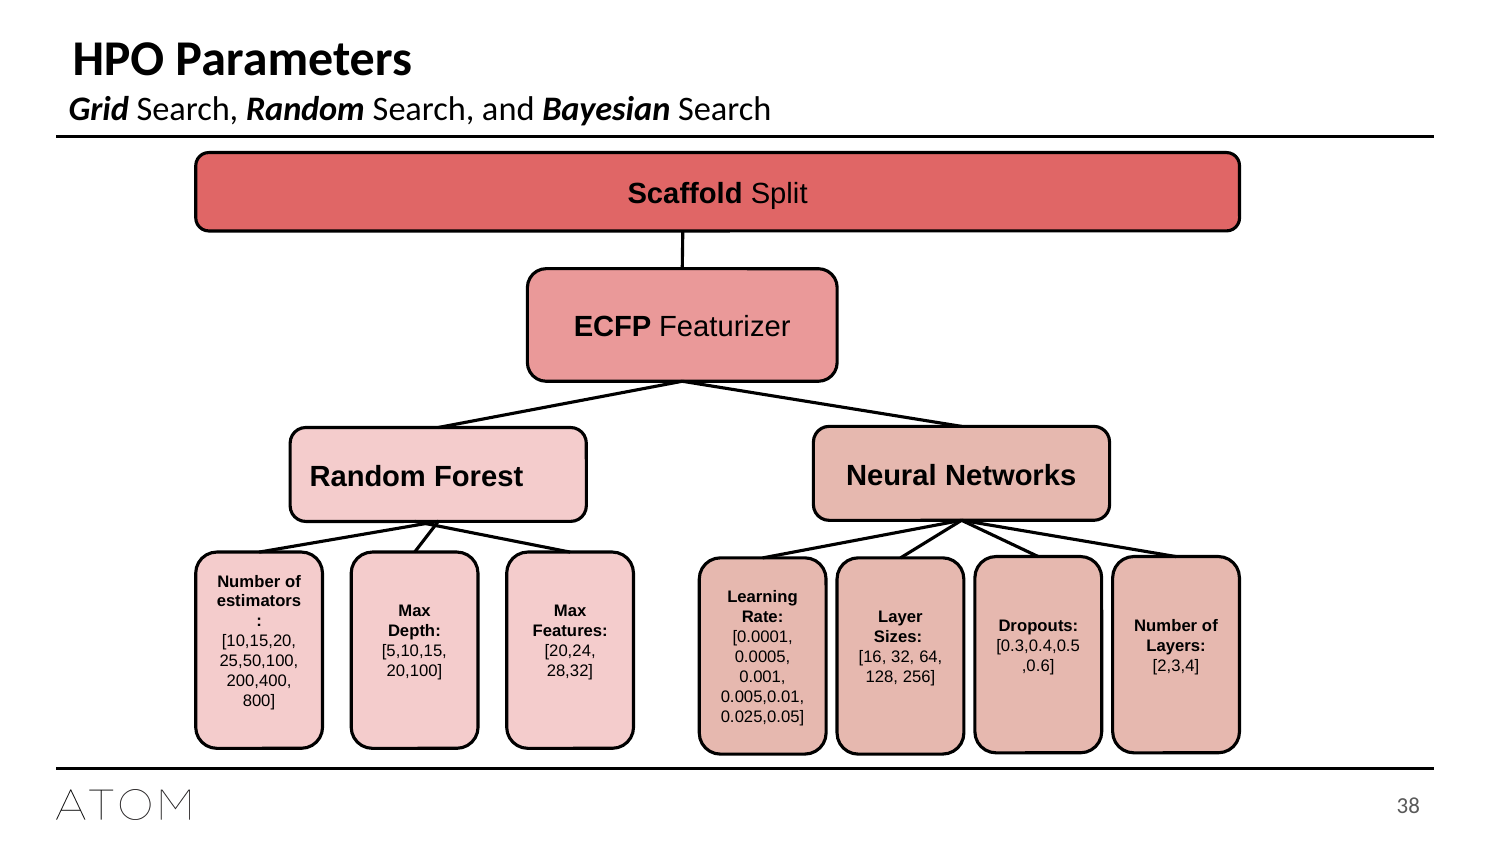

# HPO Parameters
Grid Search, Random Search, and Bayesian Search
Scaffold Split
ECFP Featurizer
Neural Networks
Random Forest

Number of estimators: [10,15,20,
25,50,100,200,400,
800]

Max Depth: [5,10,15, 20,100]

Max Features: [20,24,
28,32]

Number of Layers: [2,3,4]

Dropouts: [0.3,0.4,0.5,0.6]

Learning Rate: [0.0001,
0.0005,
0.001,
0.005,0.01,0.025,0.05]
Layer Sizes:
[16, 32, 64, 128, 256]

38